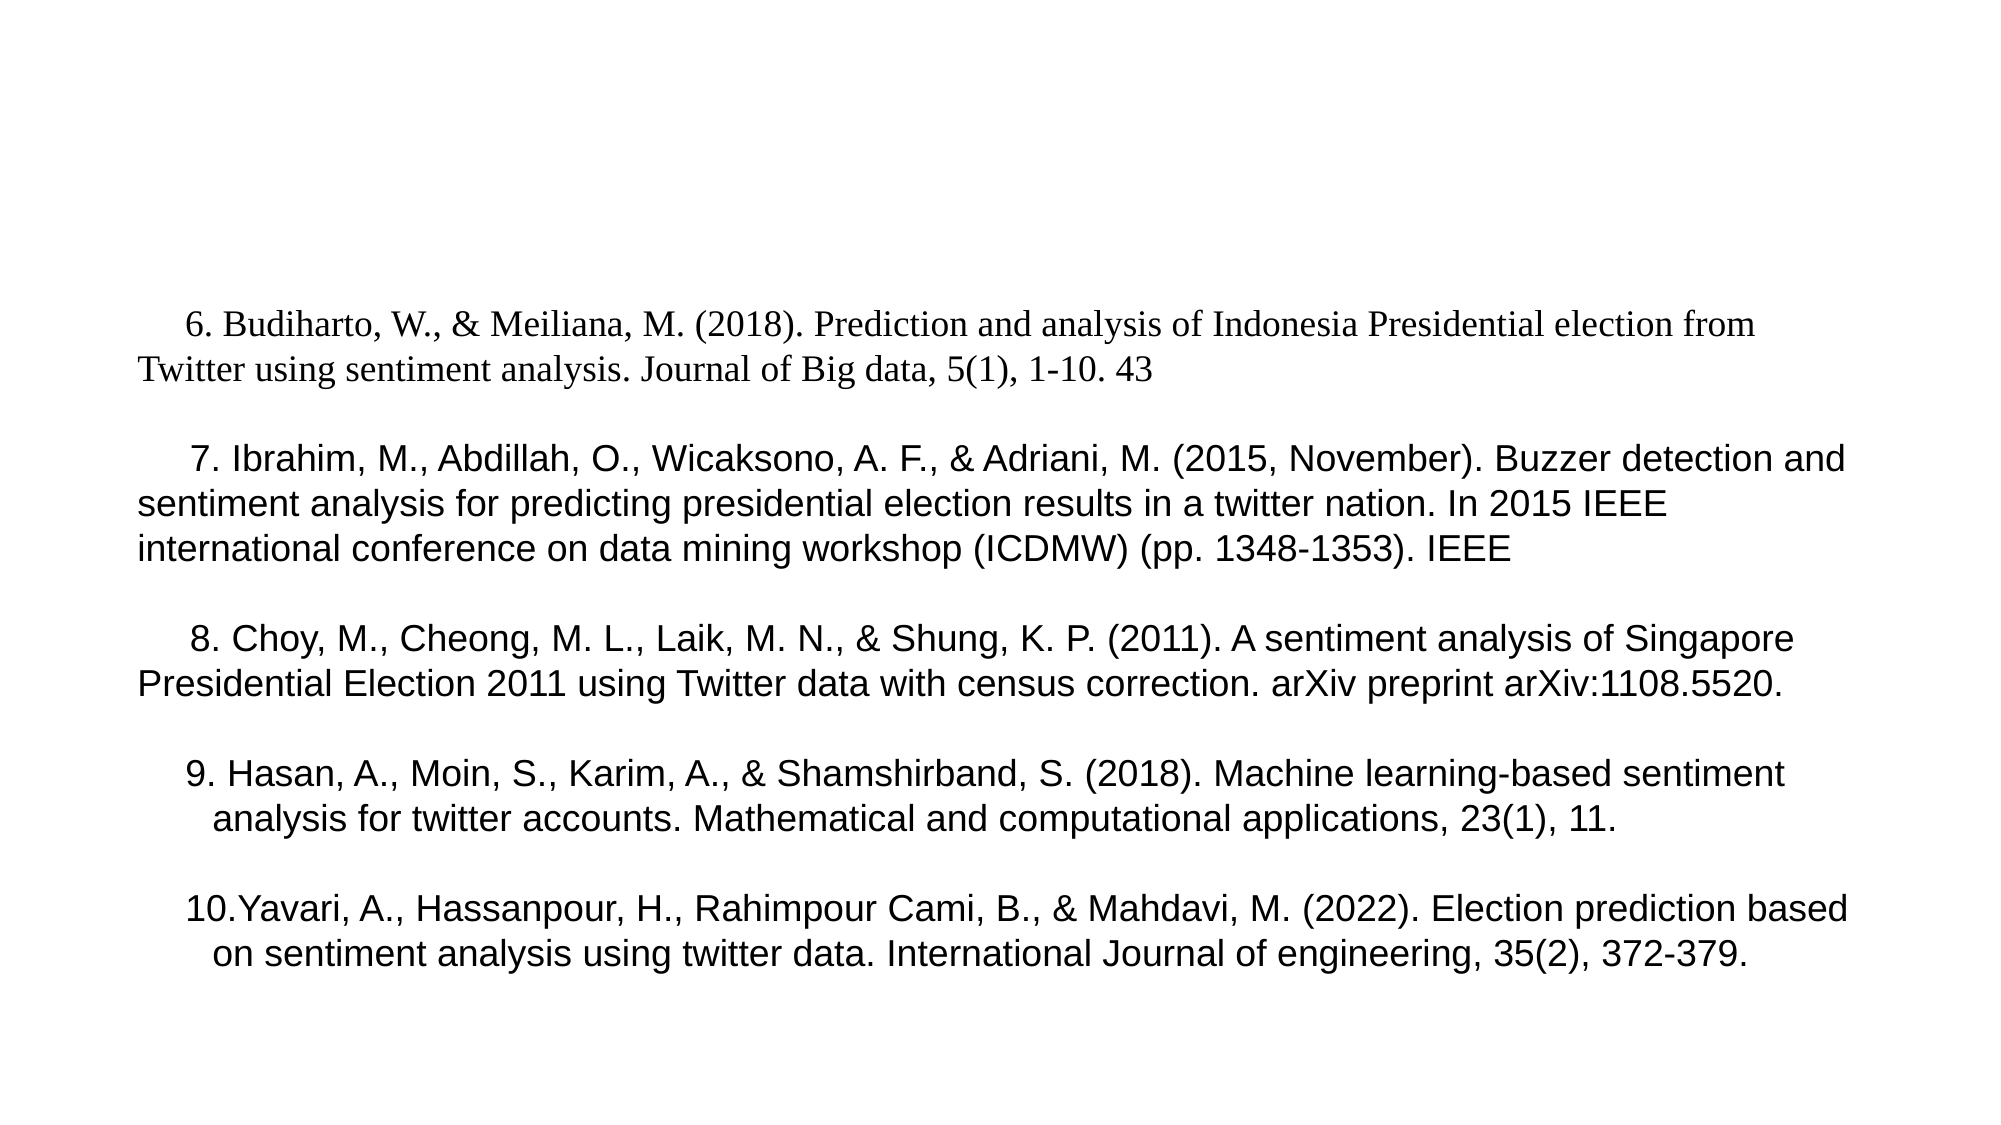

6. Budiharto, W., & Meiliana, M. (2018). Prediction and analysis of Indonesia Presidential election from Twitter using sentiment analysis. Journal of Big data, 5(1), 1-10. 43

     7. Ibrahim, M., Abdillah, O., Wicaksono, A. F., & Adriani, M. (2015, November). Buzzer detection and sentiment analysis for predicting presidential election results in a twitter nation. In 2015 IEEE international conference on data mining workshop (ICDMW) (pp. 1348-1353). IEEE

     8. Choy, M., Cheong, M. L., Laik, M. N., & Shung, K. P. (2011). A sentiment analysis of Singapore Presidential Election 2011 using Twitter data with census correction. arXiv preprint arXiv:1108.5520.

 9. Hasan, A., Moin, S., Karim, A., & Shamshirband, S. (2018). Machine learning-based sentiment analysis for twitter accounts. Mathematical and computational applications, 23(1), 11.

 10.Yavari, A., Hassanpour, H., Rahimpour Cami, B., & Mahdavi, M. (2022). Election prediction based on sentiment analysis using twitter data. International Journal of engineering, 35(2), 372-379.